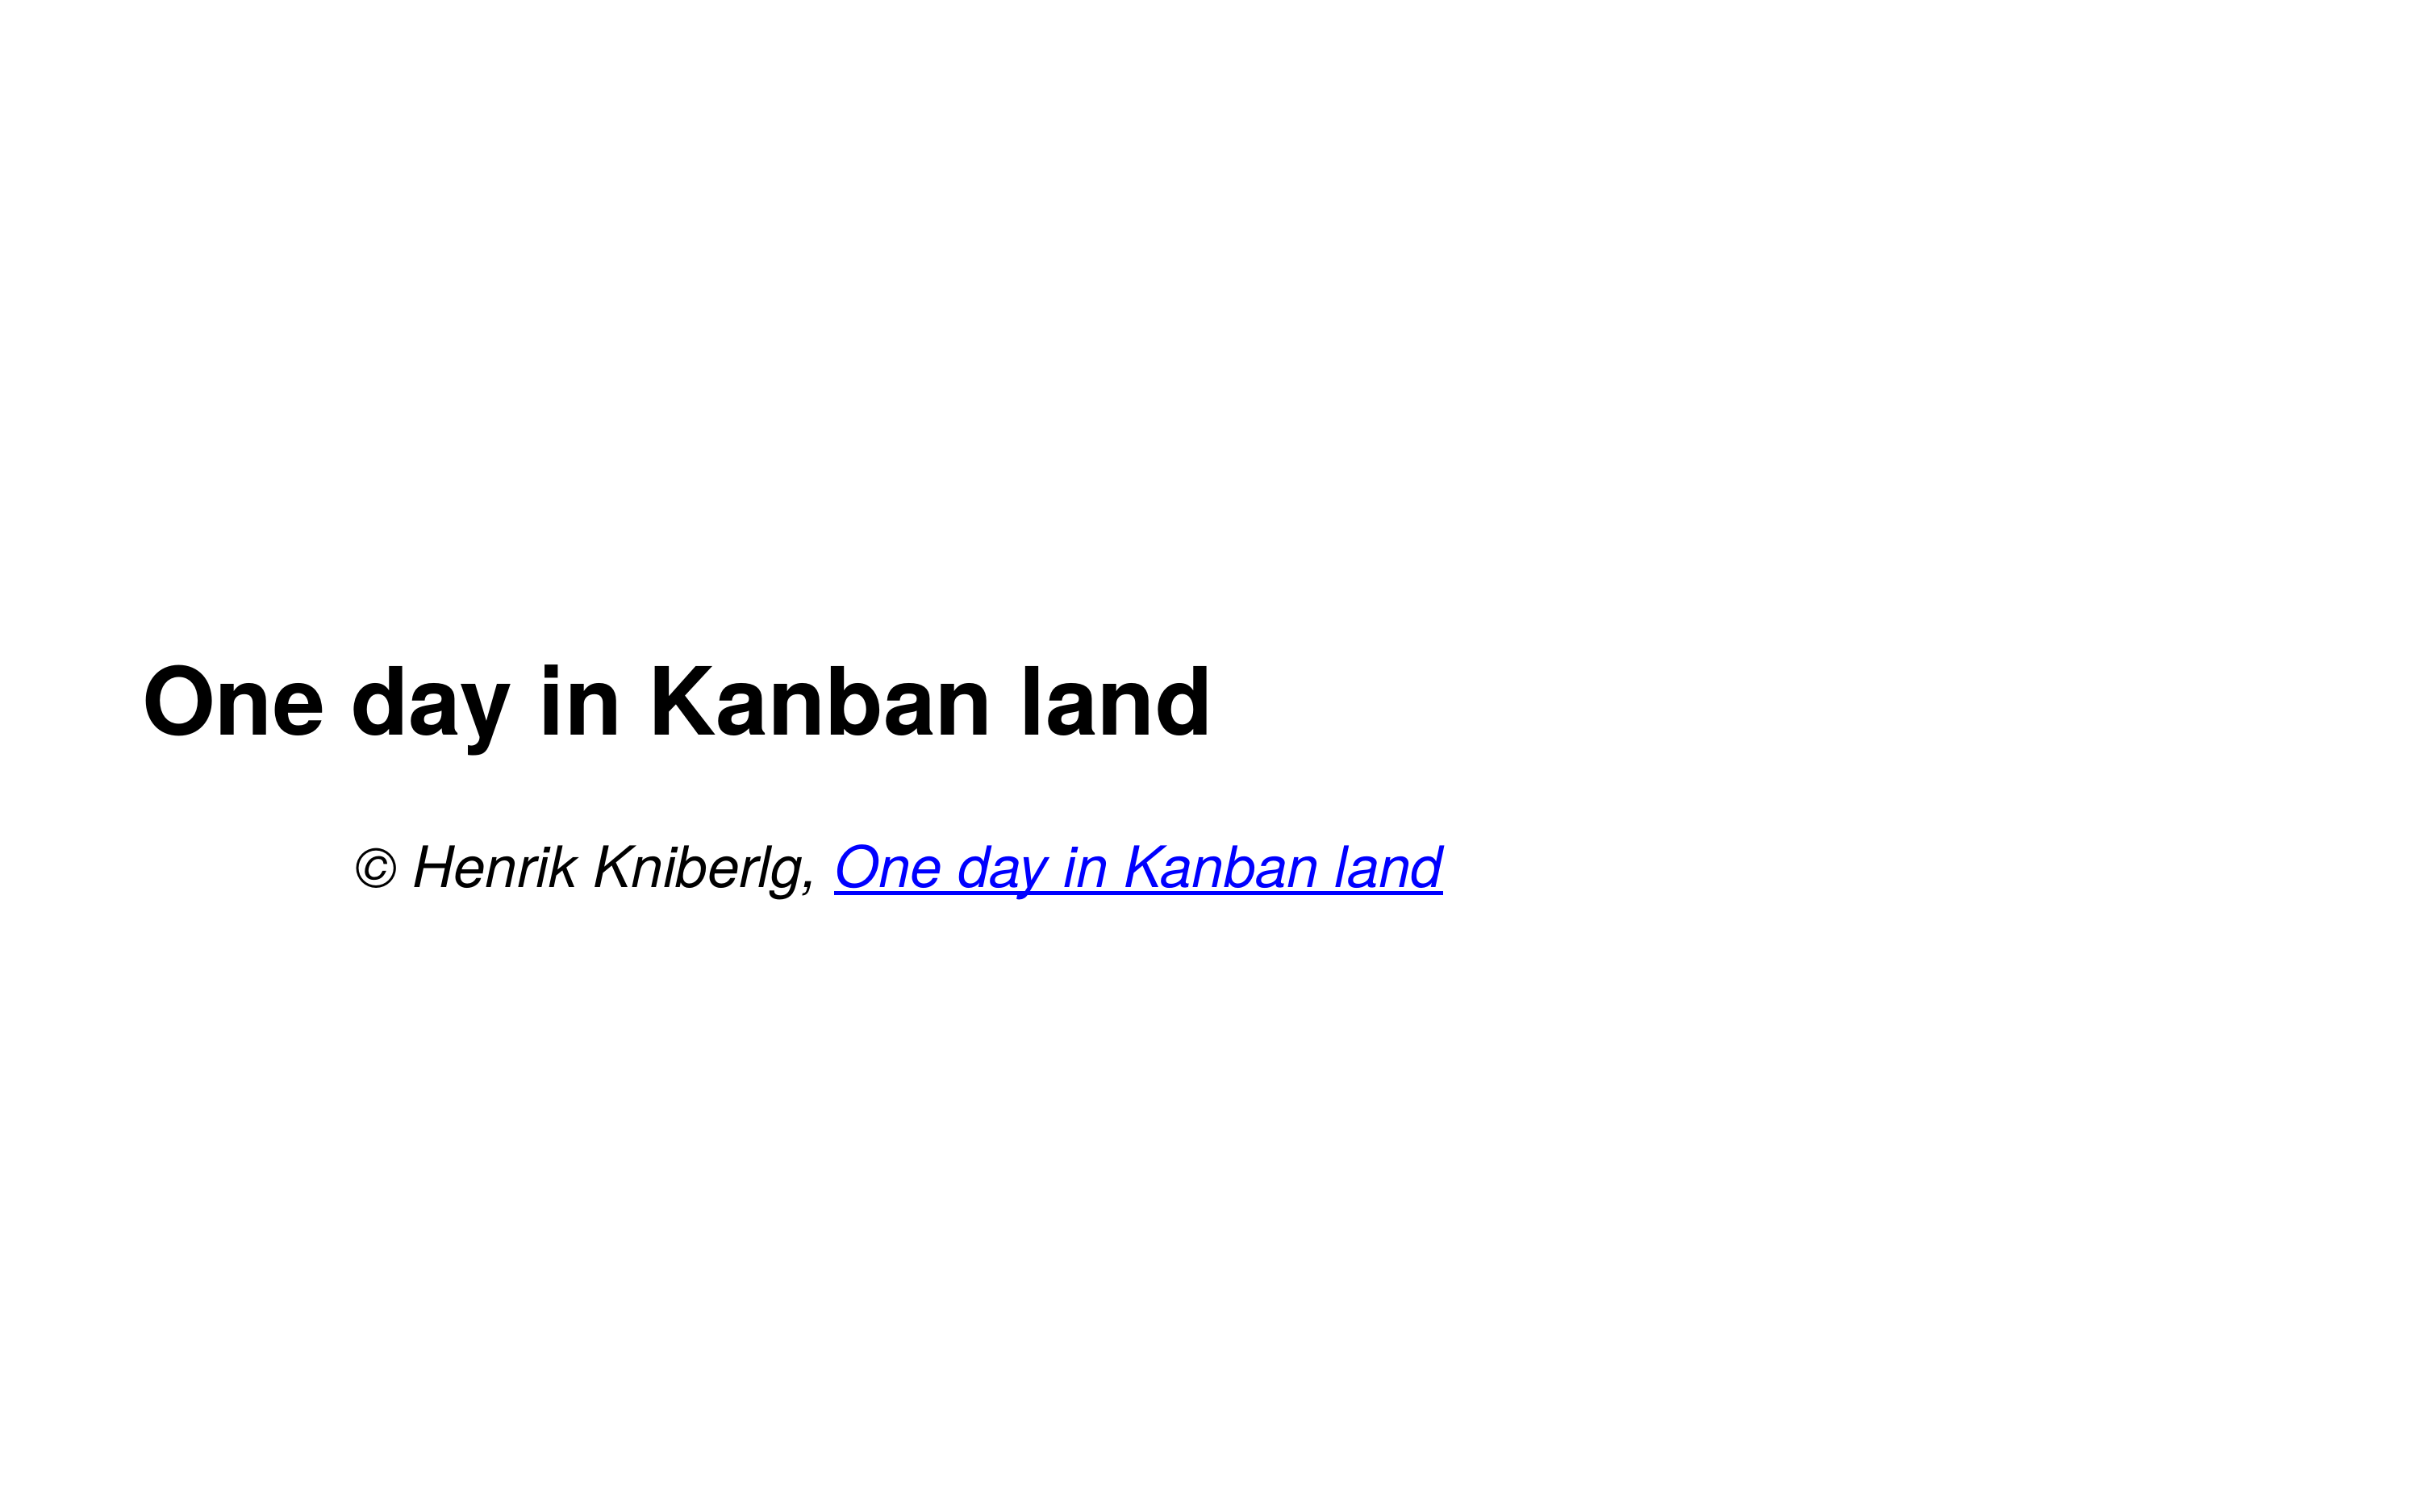

# One day in Kanban land
© Henrik Kniberlg, One day in Kanban land